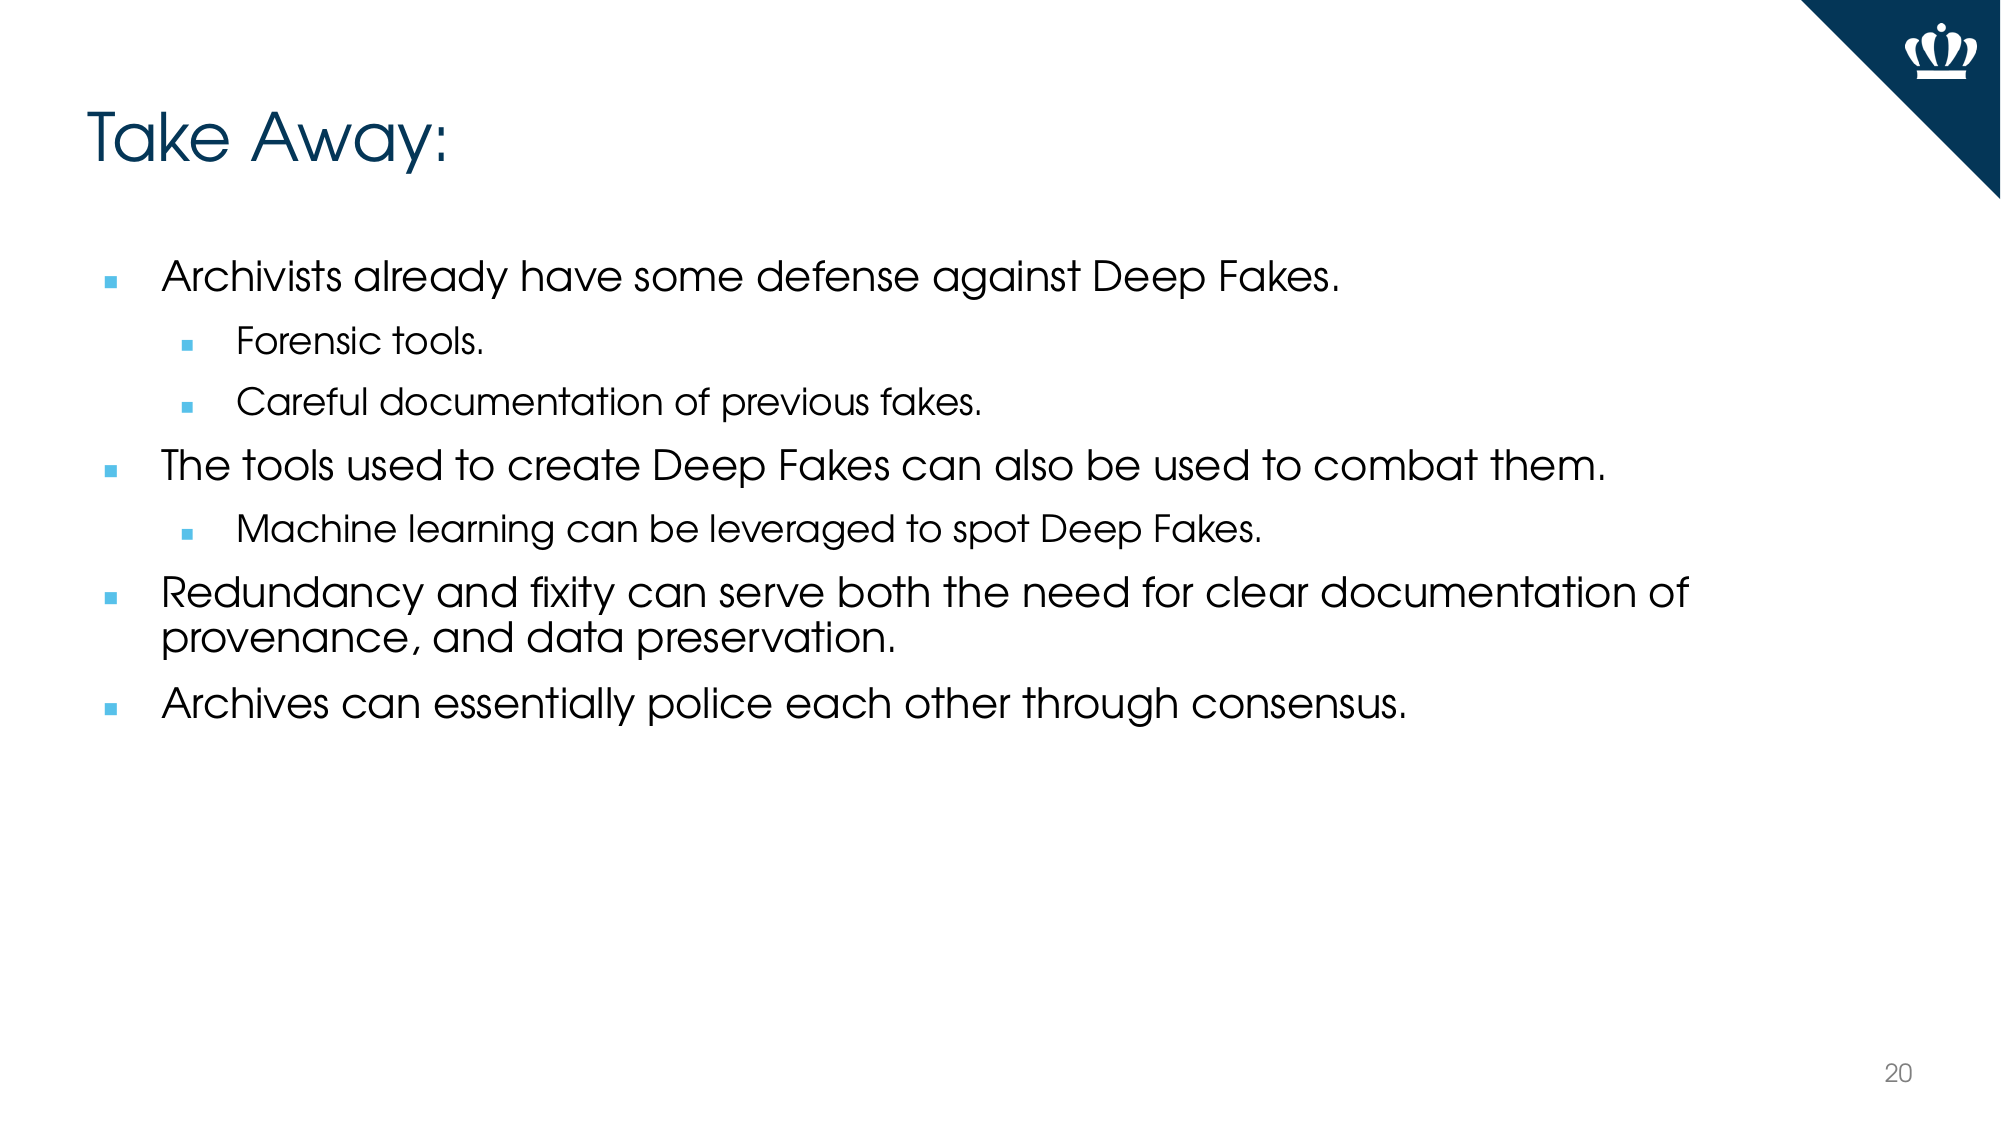

# Take Away:
Archivists already have some defense against Deep Fakes.
Forensic tools.
Careful documentation of previous fakes.
The tools used to create Deep Fakes can also be used to combat them.
Machine learning can be leveraged to spot Deep Fakes.
Redundancy and fixity can serve both the need for clear documentation of provenance, and data preservation.
Archives can essentially police each other through consensus.
20